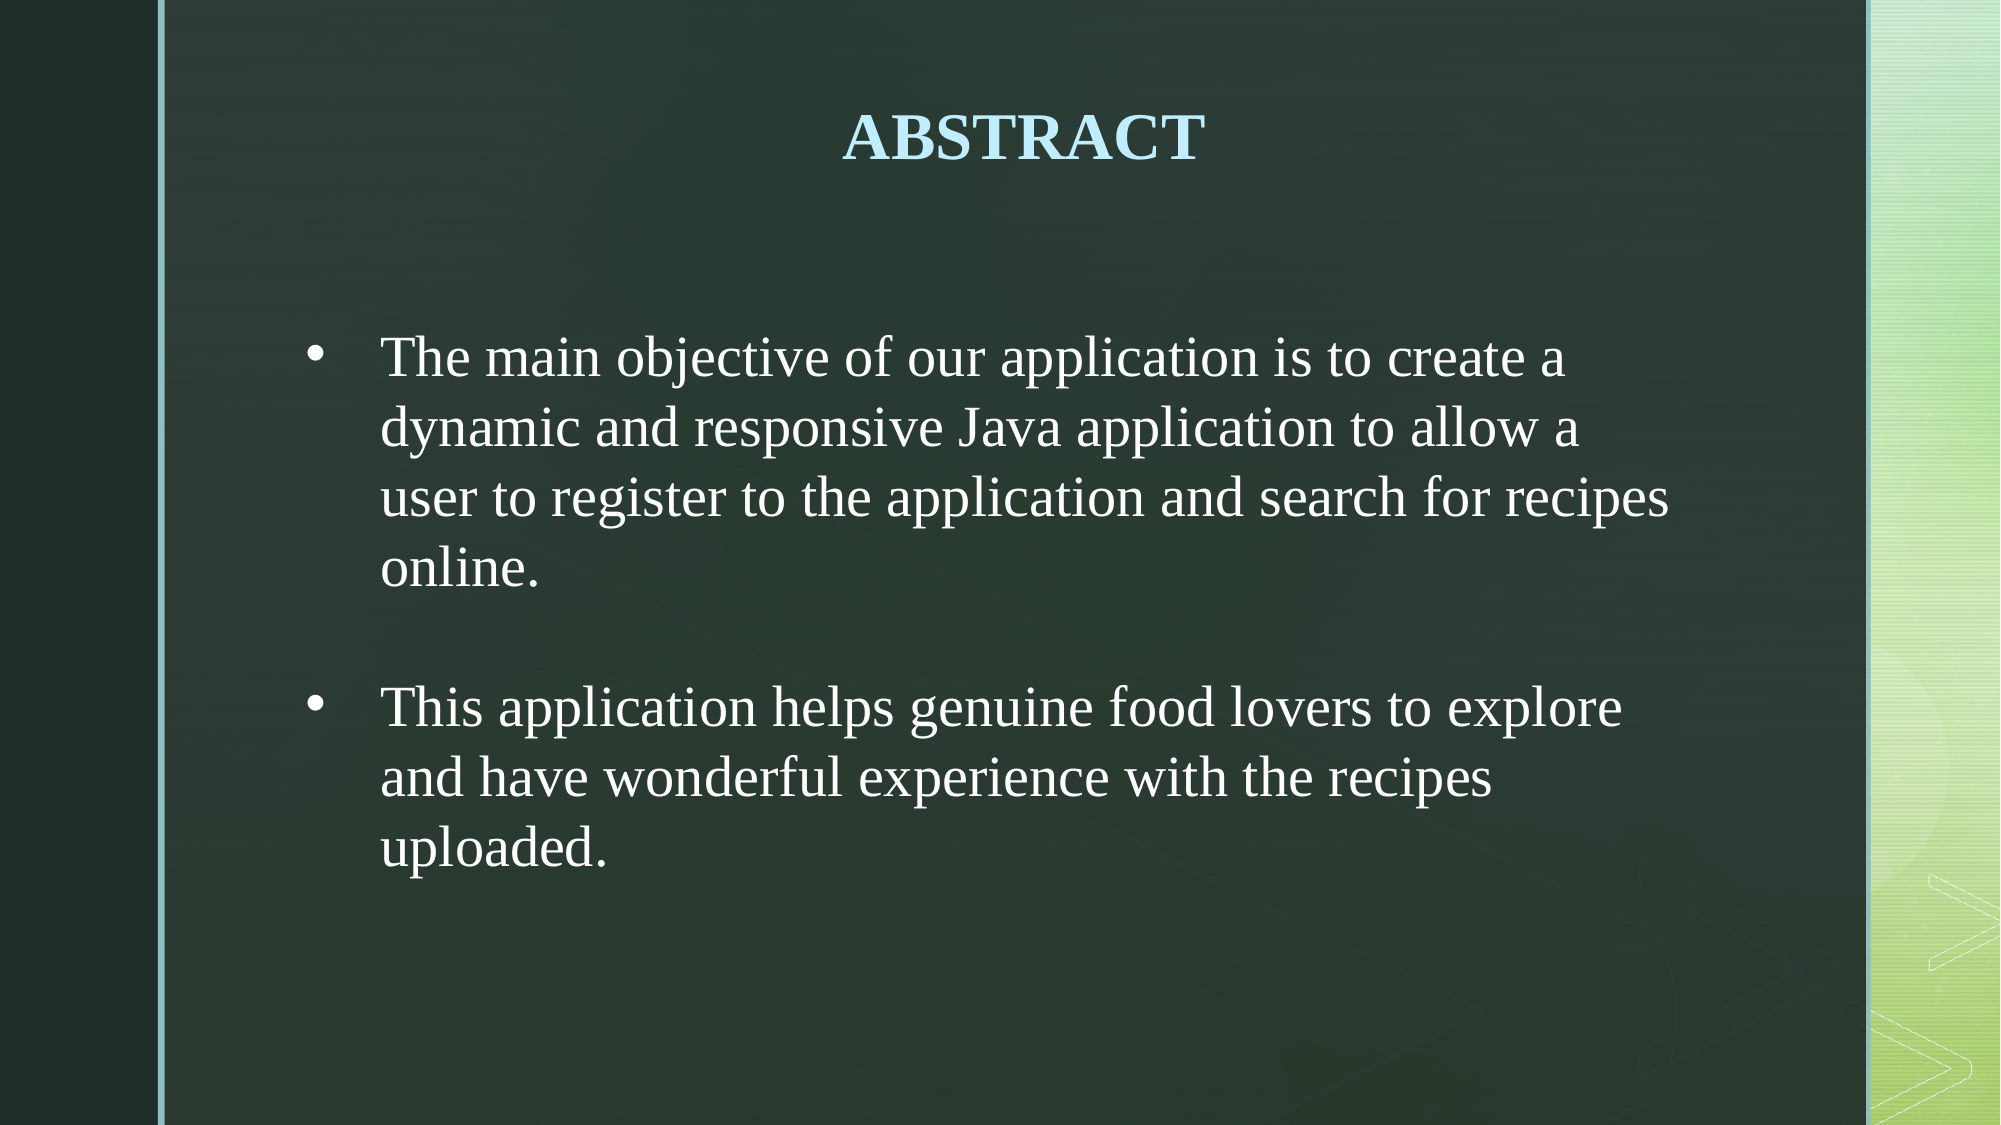

ABSTRACT​

The main objective of our application is to create a dynamic and responsive Java application to allow a user to register to the application and search for recipes online.

This application helps genuine food lovers to explore and have wonderful experience with the recipes uploaded.